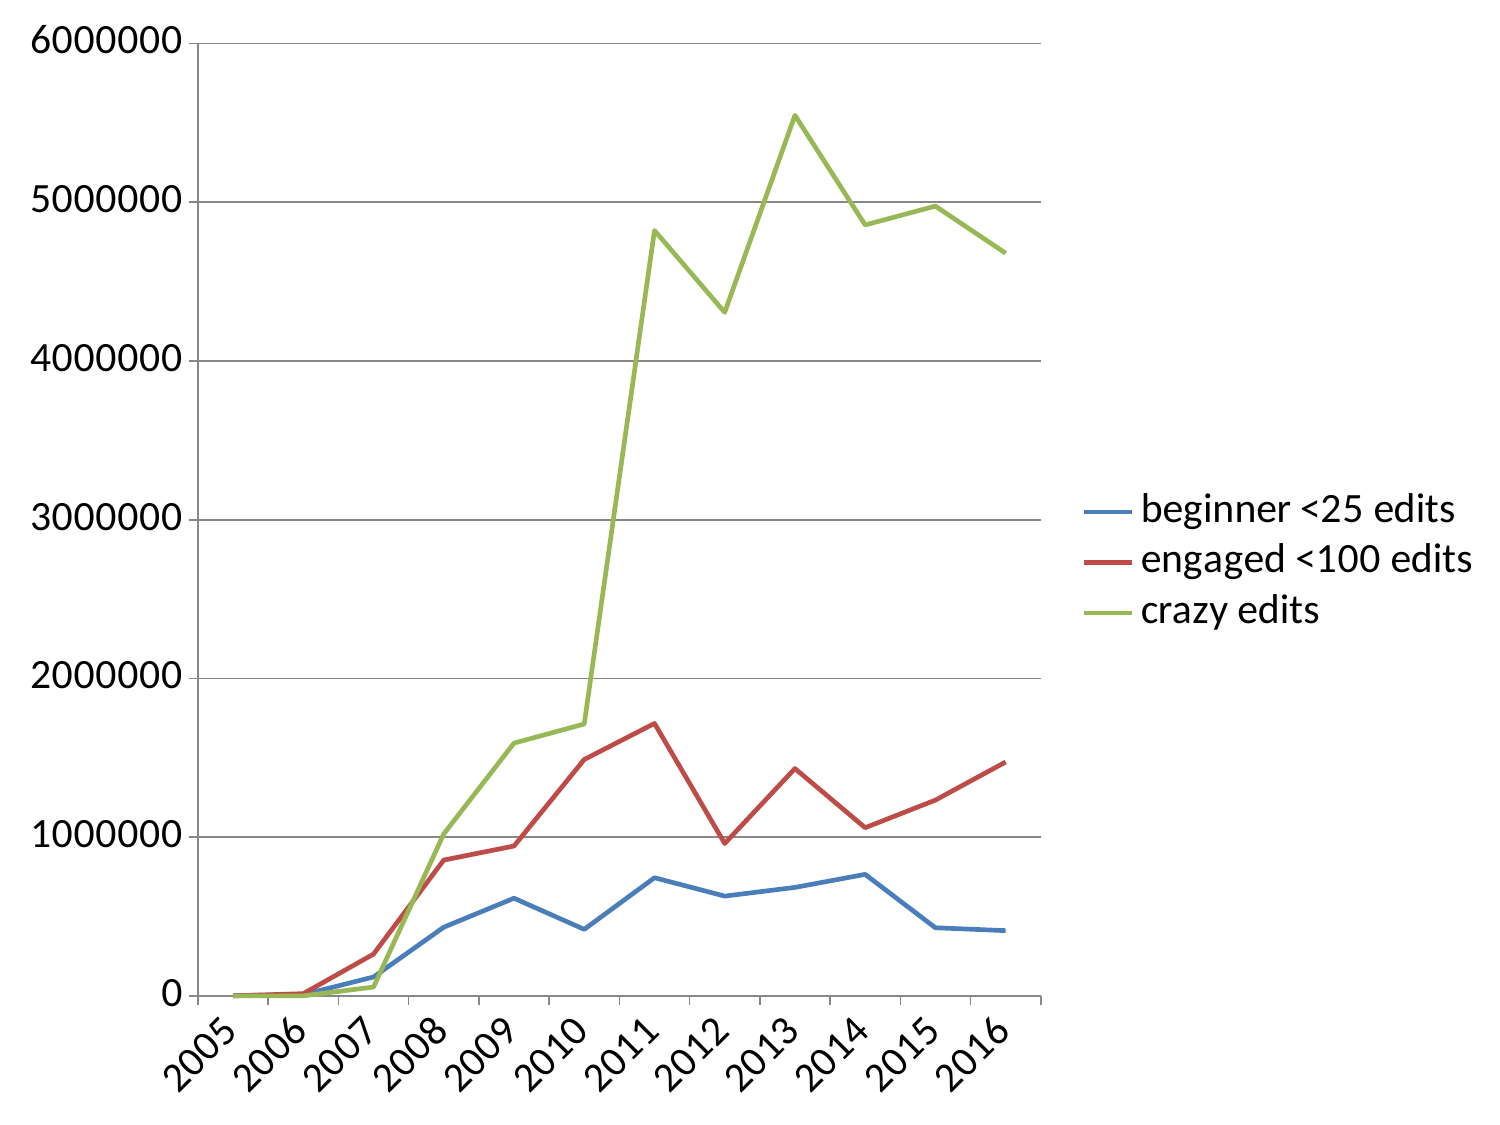

### Chart

| Category | beginner <25 edits | engaged <100 edits | crazy edits |
|---|---|---|---|
| 2005 | 1295.0 | 0.0 | 0.0 |
| 2006 | 7785.0 | 13421.0 | 0.0 |
| 2007 | 118659.0 | 263023.0 | 55134.0 |
| 2008 | 432176.0 | 855345.0 | 1020040.0 |
| 2009 | 615018.0 | 943758.0 | 1592154.0 |
| 2010 | 418756.0 | 1488936.0 | 1712396.0 |
| 2011 | 743840.0 | 1716247.0 | 4822199.0 |
| 2012 | 628329.0 | 959849.0 | 4306429.0 |
| 2013 | 682904.0 | 1431895.0 | 5547889.0 |
| 2014 | 765014.0 | 1059112.0 | 4857363.0 |
| 2015 | 428633.0 | 1232743.0 | 4975960.0 |
| 2016 | 410692.0 | 1473341.0 | 4678934.0 |